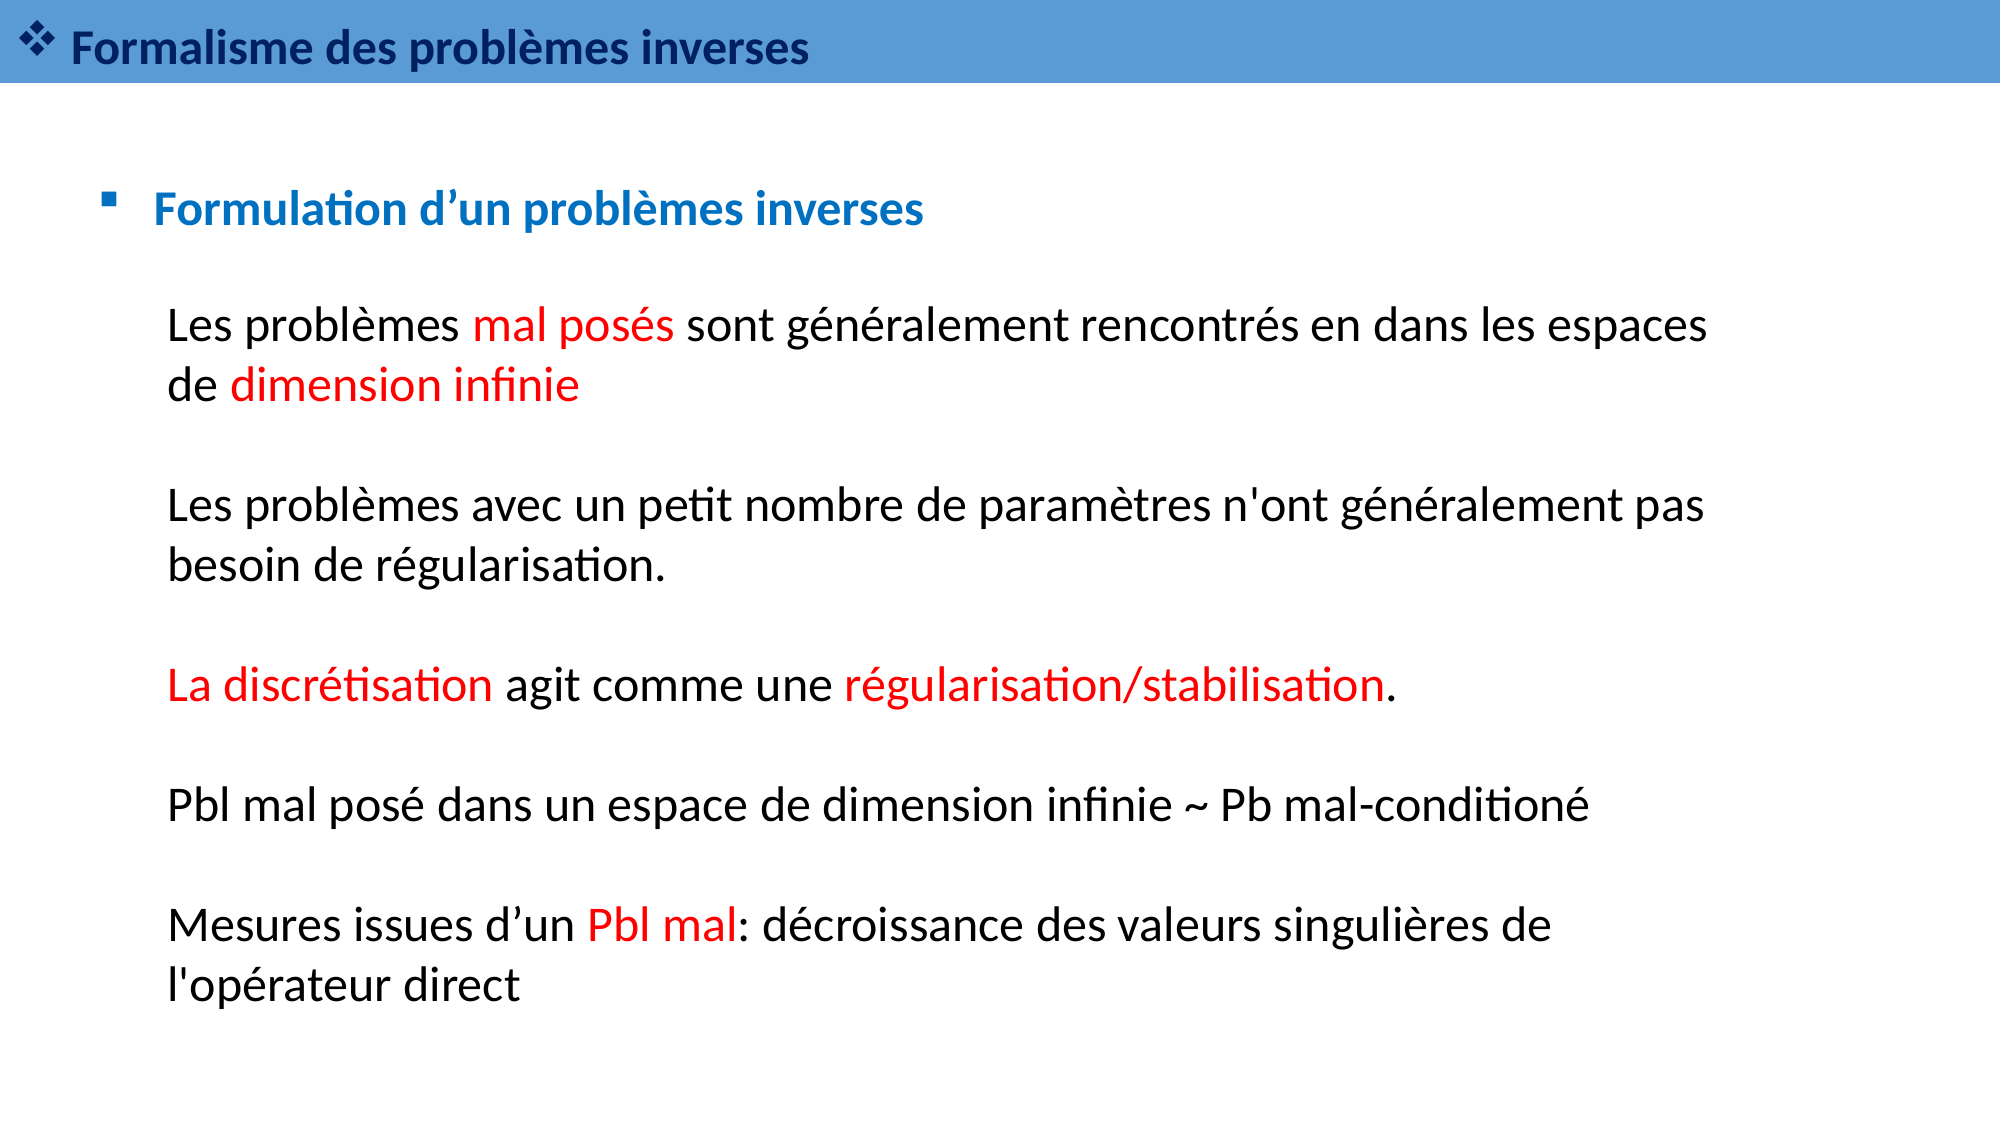

Formalisme des problèmes inverses
Formulation d’un problèmes inverses
Les problèmes mal posés sont généralement rencontrés en dans les espaces de dimension infinie

Les problèmes avec un petit nombre de paramètres n'ont généralement pas besoin de régularisation.

La discrétisation agit comme une régularisation/stabilisation.

Pbl mal posé dans un espace de dimension infinie ~ Pb mal-conditioné

Mesures issues d’un Pbl mal: décroissance des valeurs singulières de l'opérateur direct